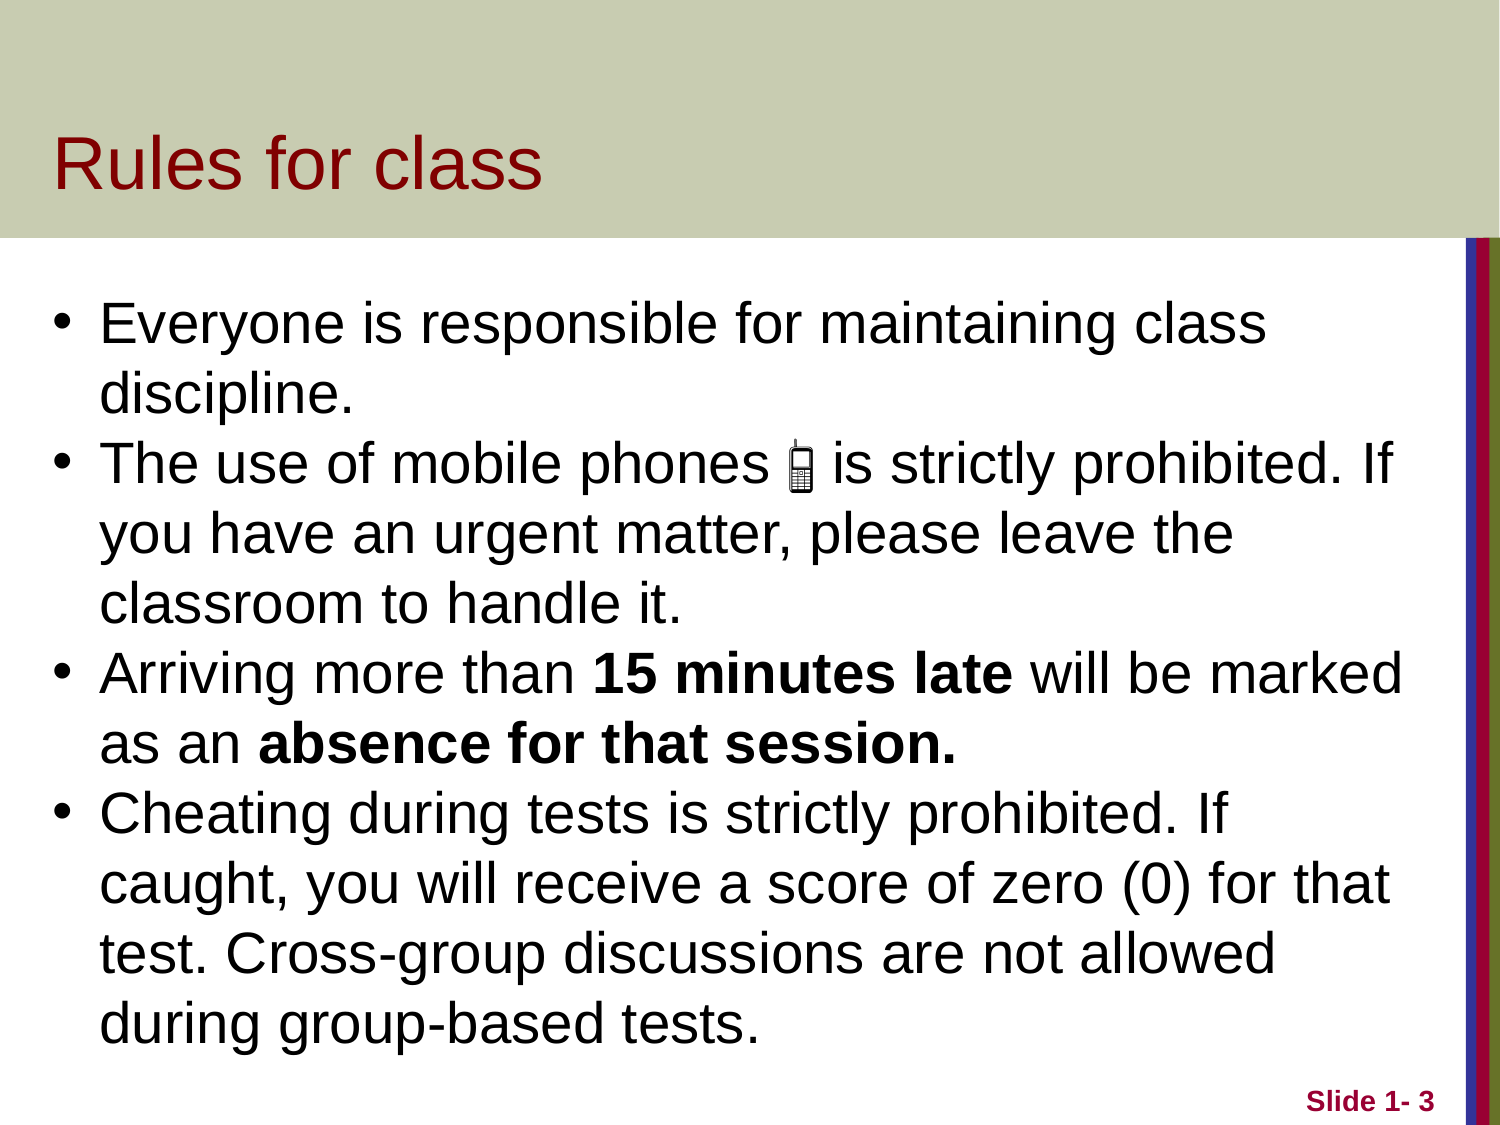

# Rules for class

Everyone is responsible for maintaining class discipline.
The use of mobile phones 📱 is strictly prohibited. If you have an urgent matter, please leave the classroom to handle it.
Arriving more than 15 minutes late will be marked as an absence for that session.
Cheating during tests is strictly prohibited. If caught, you will receive a score of zero (0) for that test. Cross-group discussions are not allowed during group-based tests.
Slide 1- 3